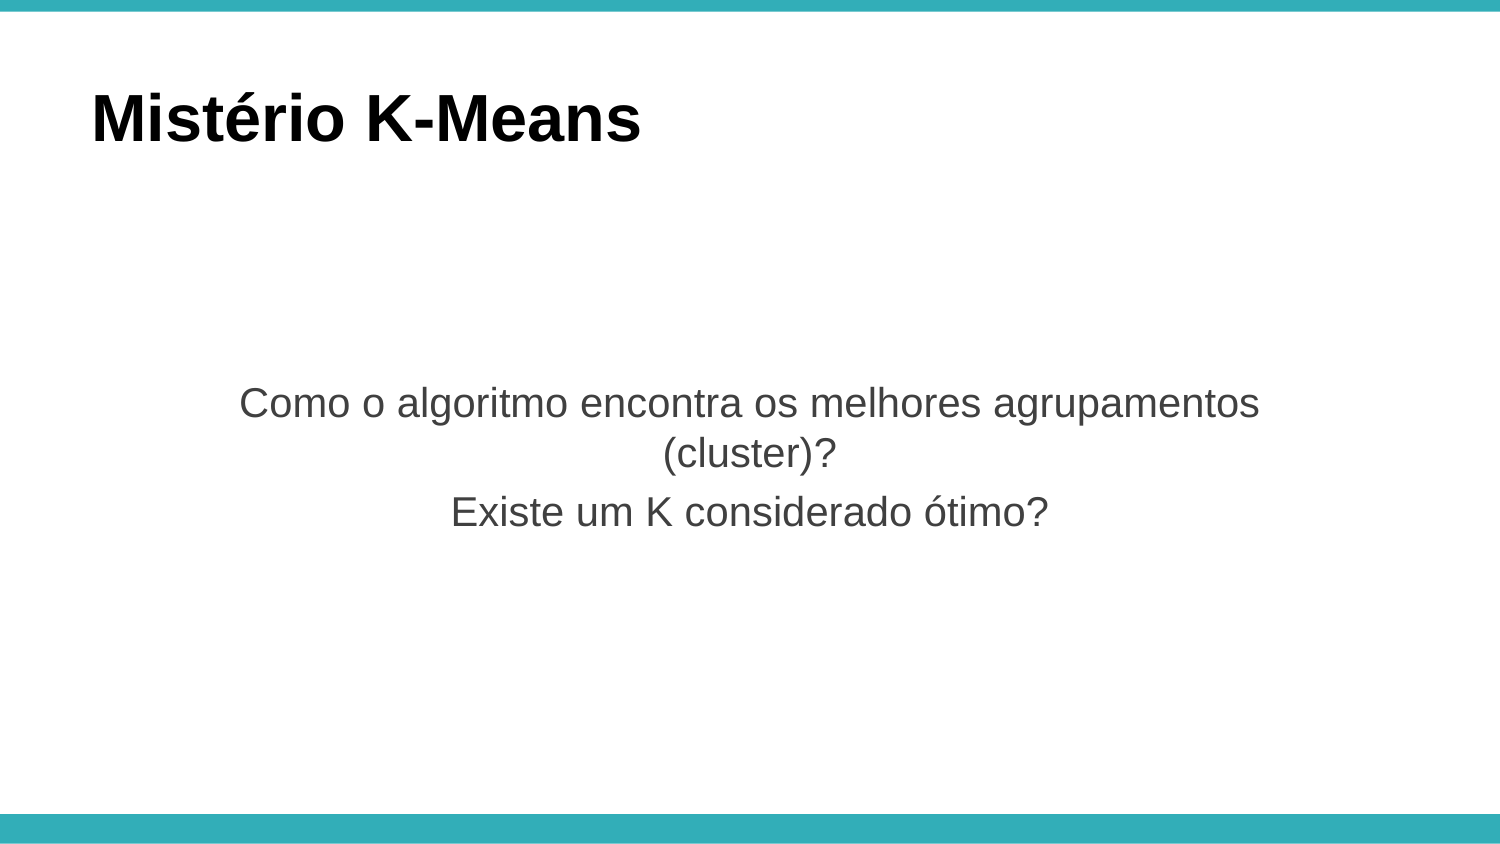

Mistério K-Means
Como o algoritmo encontra os melhores agrupamentos (cluster)?
Existe um K considerado ótimo?